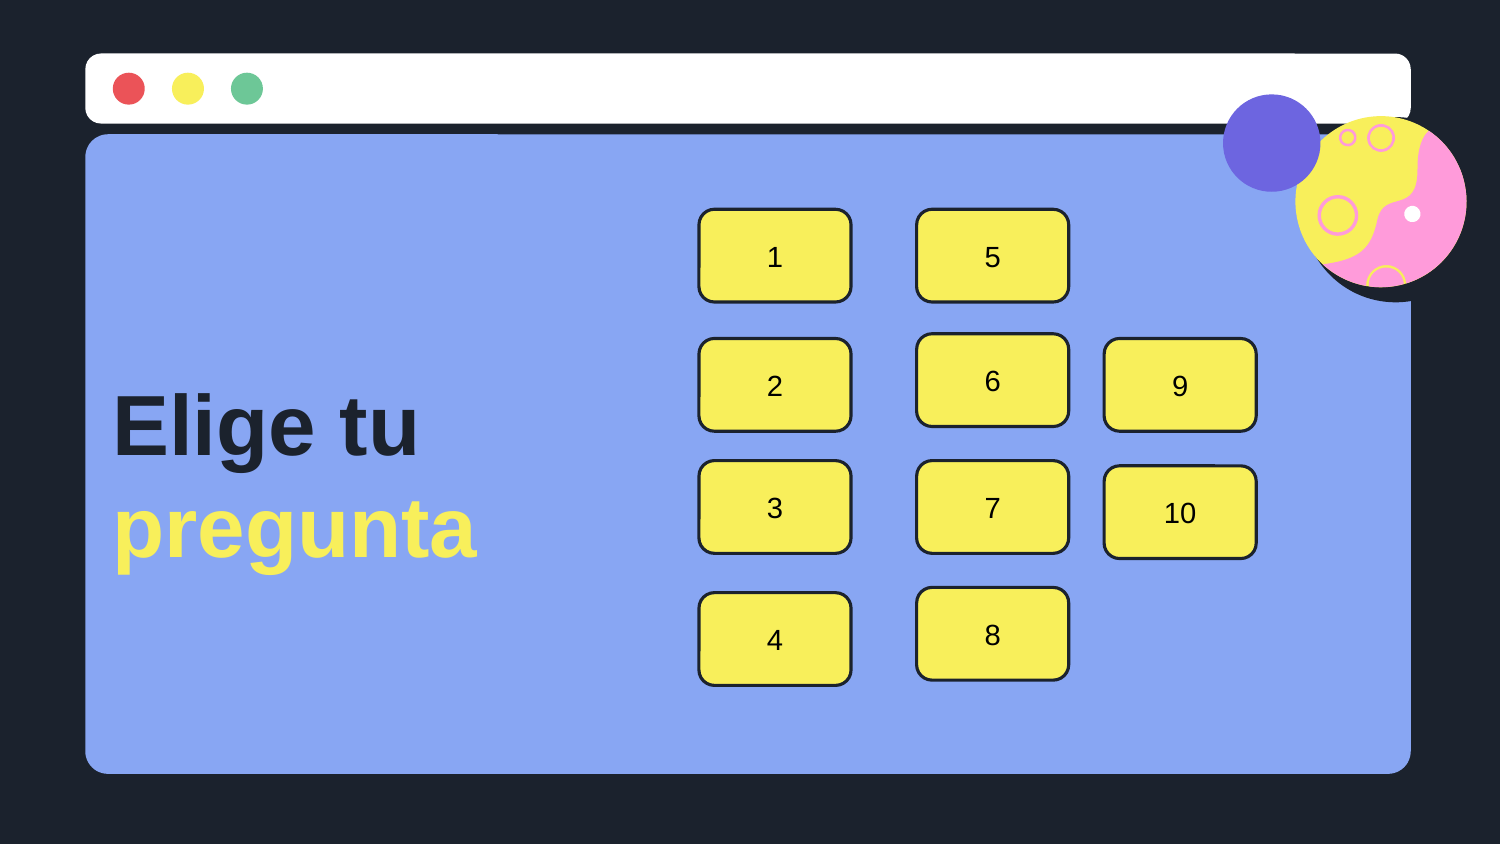

1
5
6
2
9
Elige tu pregunta
3
7
10
8
4